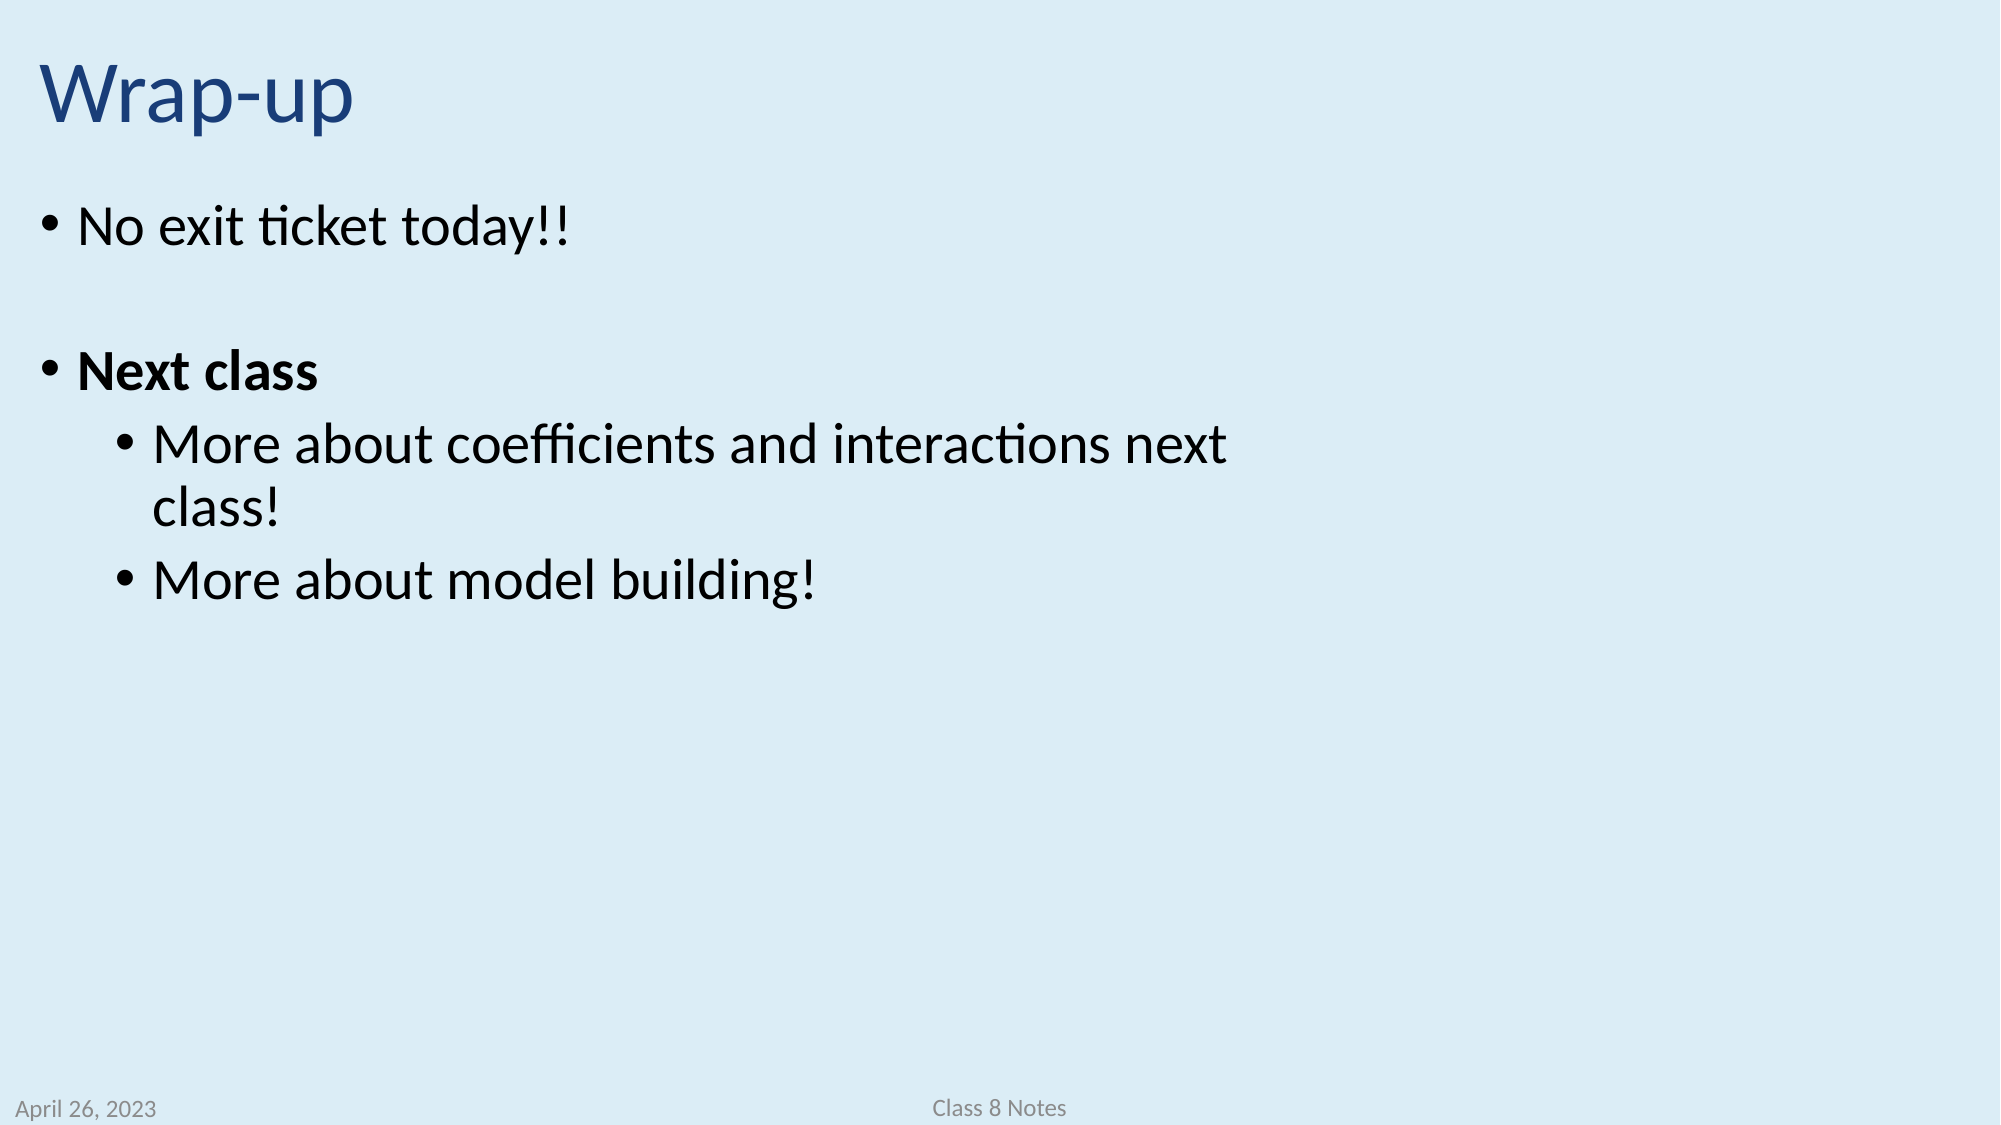

# Wrap-up
No exit ticket today!!

Next class
More about coefficients and interactions next class!
More about model building!

Class 8 Notes
April 26, 2023